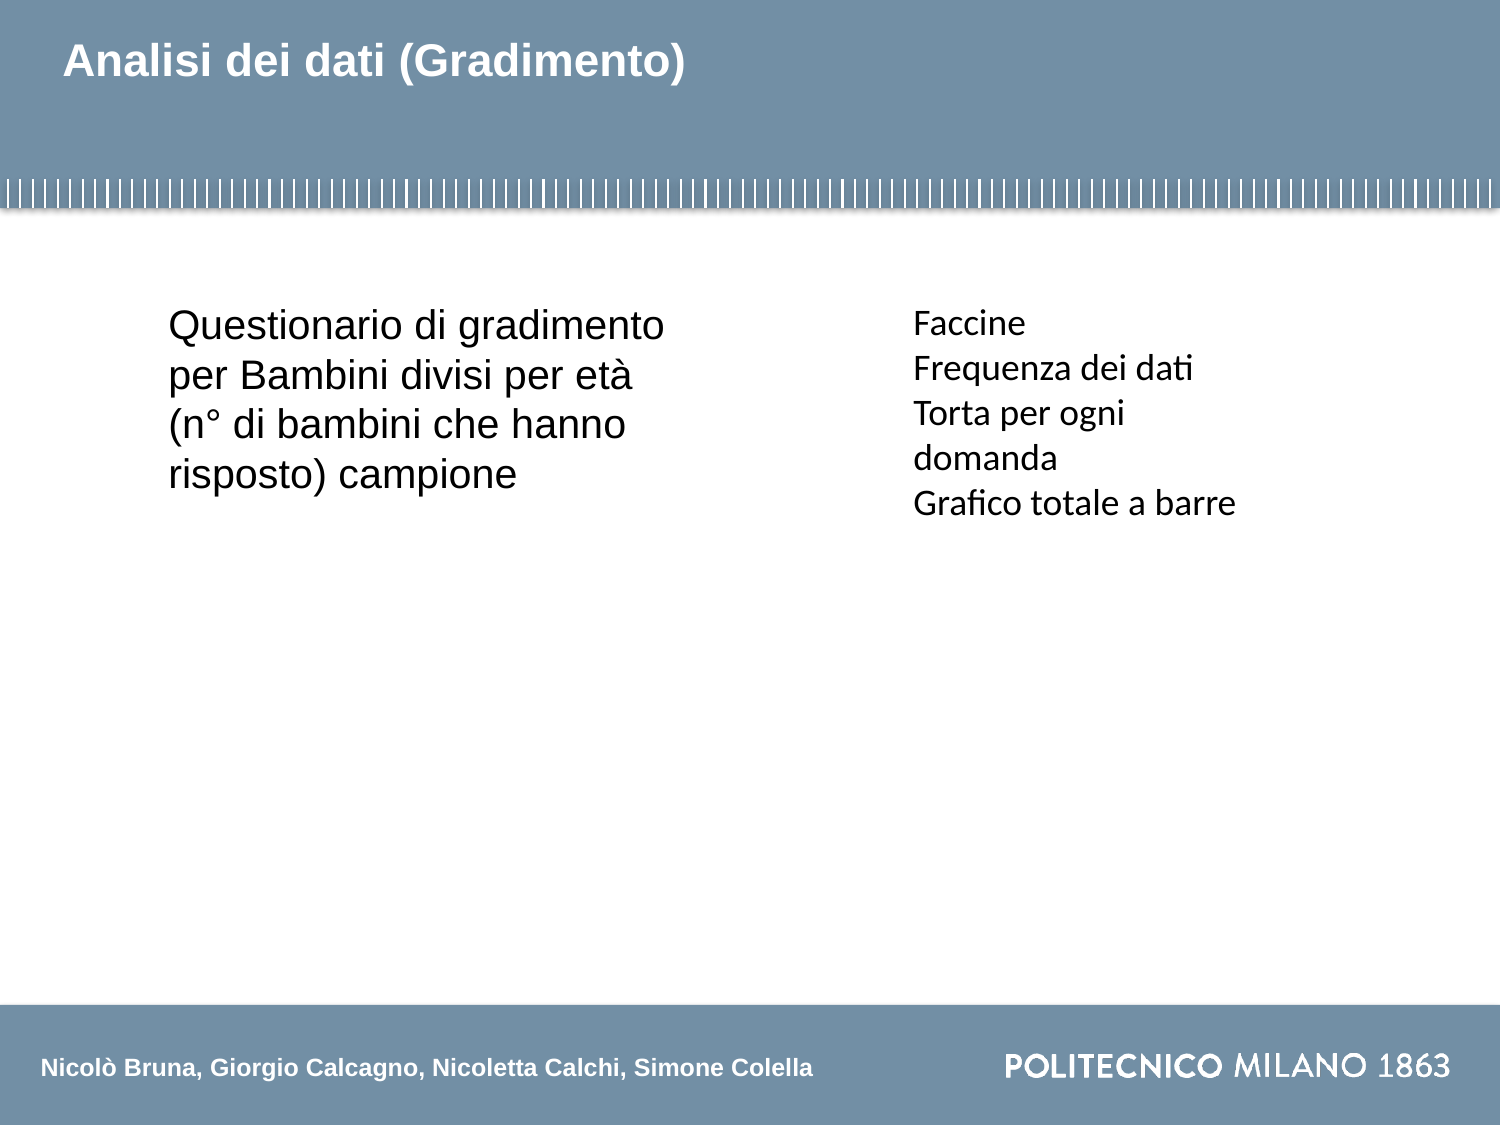

# Analisi dei dati (Gradimento)
Questionario di gradimento per Bambini divisi per età (n° di bambini che hanno risposto) campione
Faccine
Frequenza dei dati
Torta per ogni domanda
Grafico totale a barre